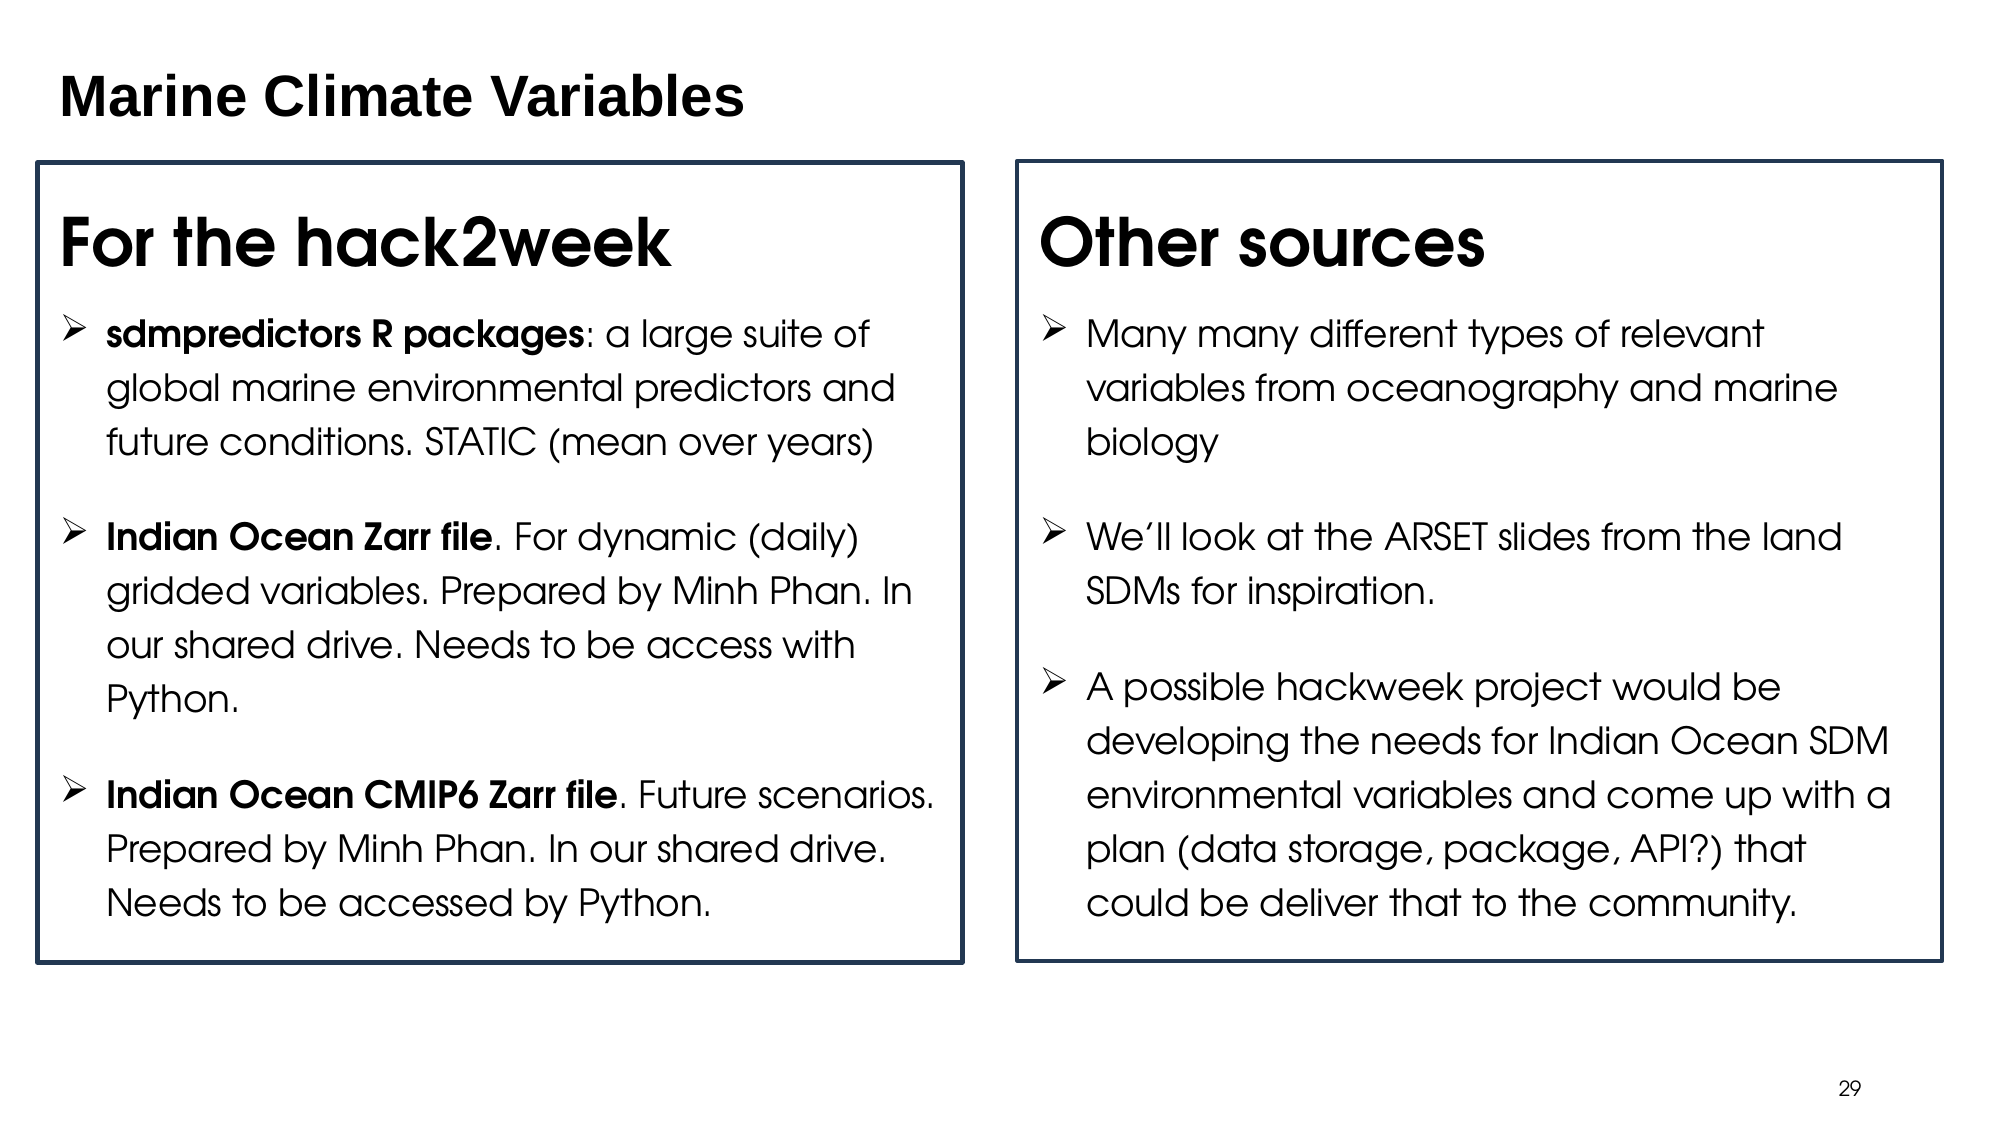

# Marine Climate Variables

For the hack2week
sdmpredictors R packages: a large suite of global marine environmental predictors and future conditions. STATIC (mean over years)
Indian Ocean Zarr file. For dynamic (daily) gridded variables. Prepared by Minh Phan. In our shared drive. Needs to be access with Python.
Indian Ocean CMIP6 Zarr file. Future scenarios. Prepared by Minh Phan. In our shared drive. Needs to be accessed by Python.

Other sources
Many many different types of relevant variables from oceanography and marine biology
We’ll look at the ARSET slides from the land SDMs for inspiration.
A possible hackweek project would be developing the needs for Indian Ocean SDM environmental variables and come up with a plan (data storage, package, API?) that could be deliver that to the community.
29